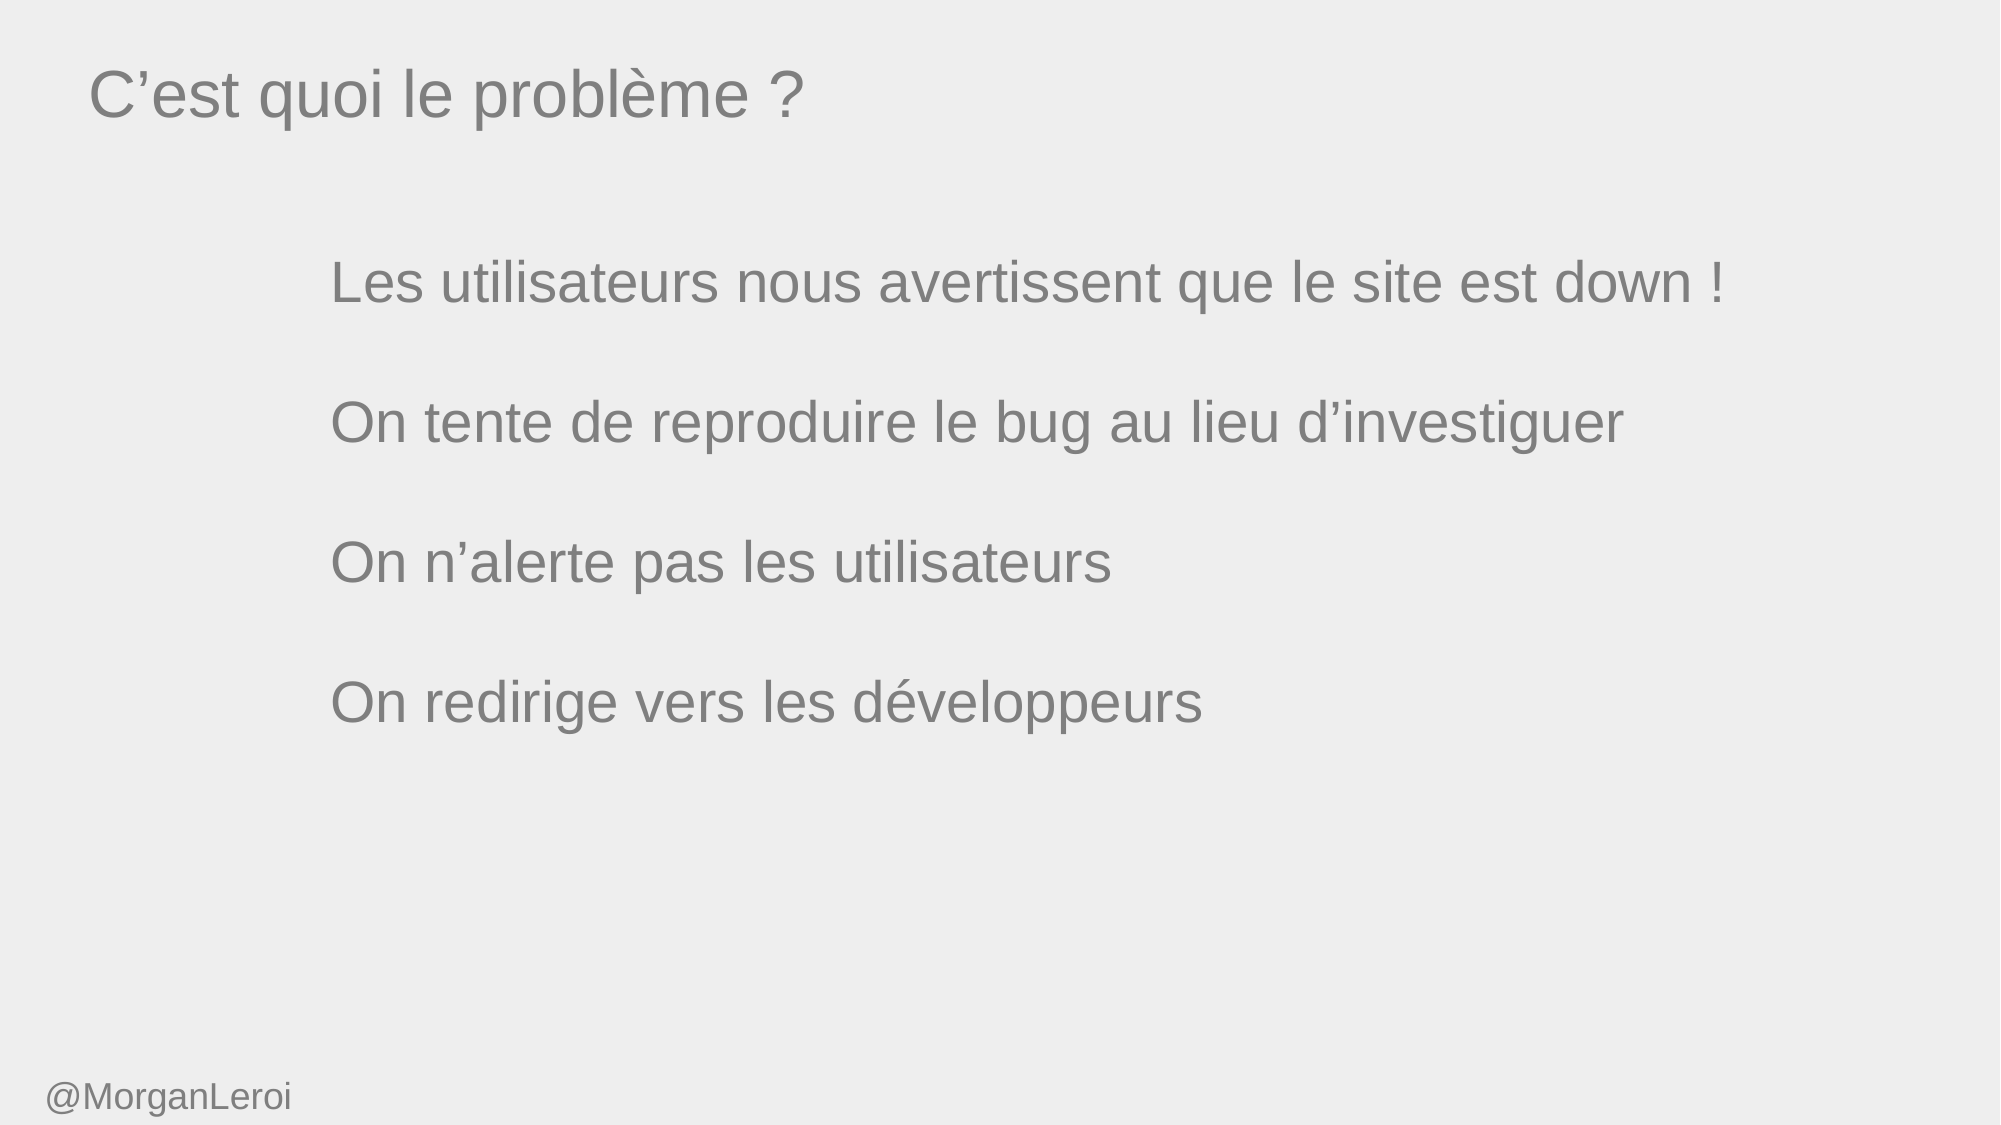

C’est quoi le problème ?
Les utilisateurs nous avertissent que le site est down !
On tente de reproduire le bug au lieu d’investiguer
On n’alerte pas les utilisateurs
On redirige vers les développeurs

@MorganLeroi